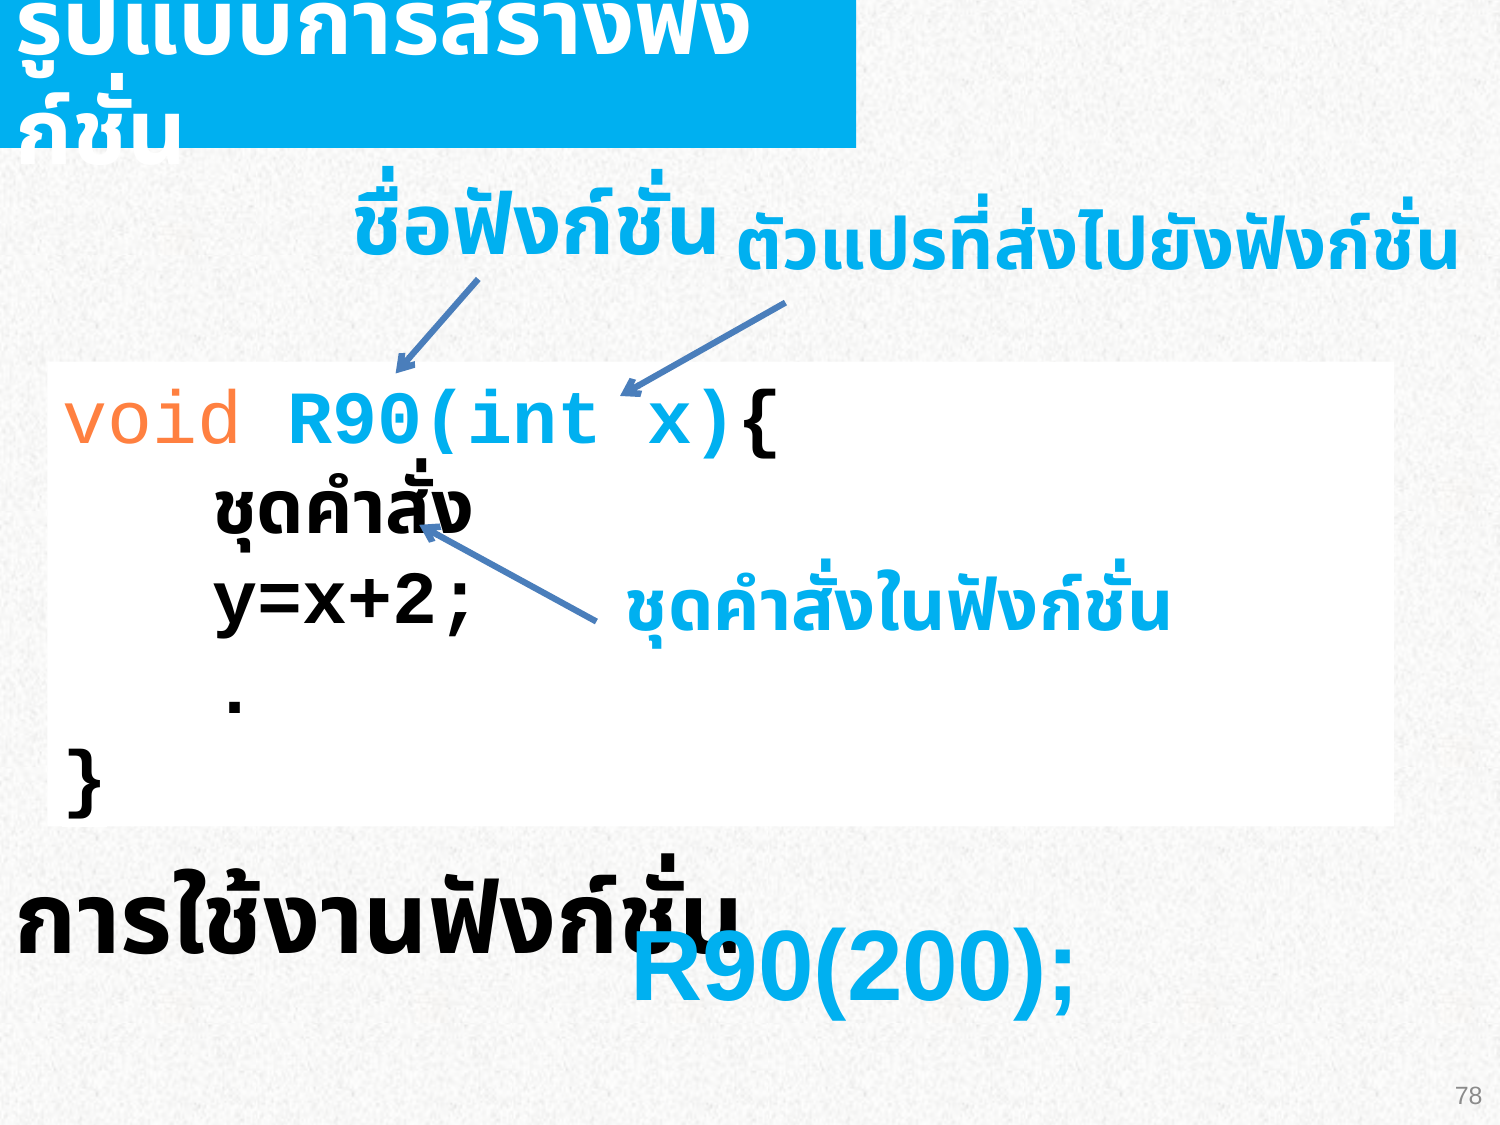

รูปแบบการสร้างฟังก์ชั่น
ชื่อฟังก์ชั่น
ตัวแปรที่ส่งไปยังฟังก์ชั่น
void R90(int x){
	ชุดคำสั่ง
	y=x+2;
	.
}
ชุดคำสั่งในฟังก์ชั่น
การใช้งานฟังก์ชั่น
R90(200);
78